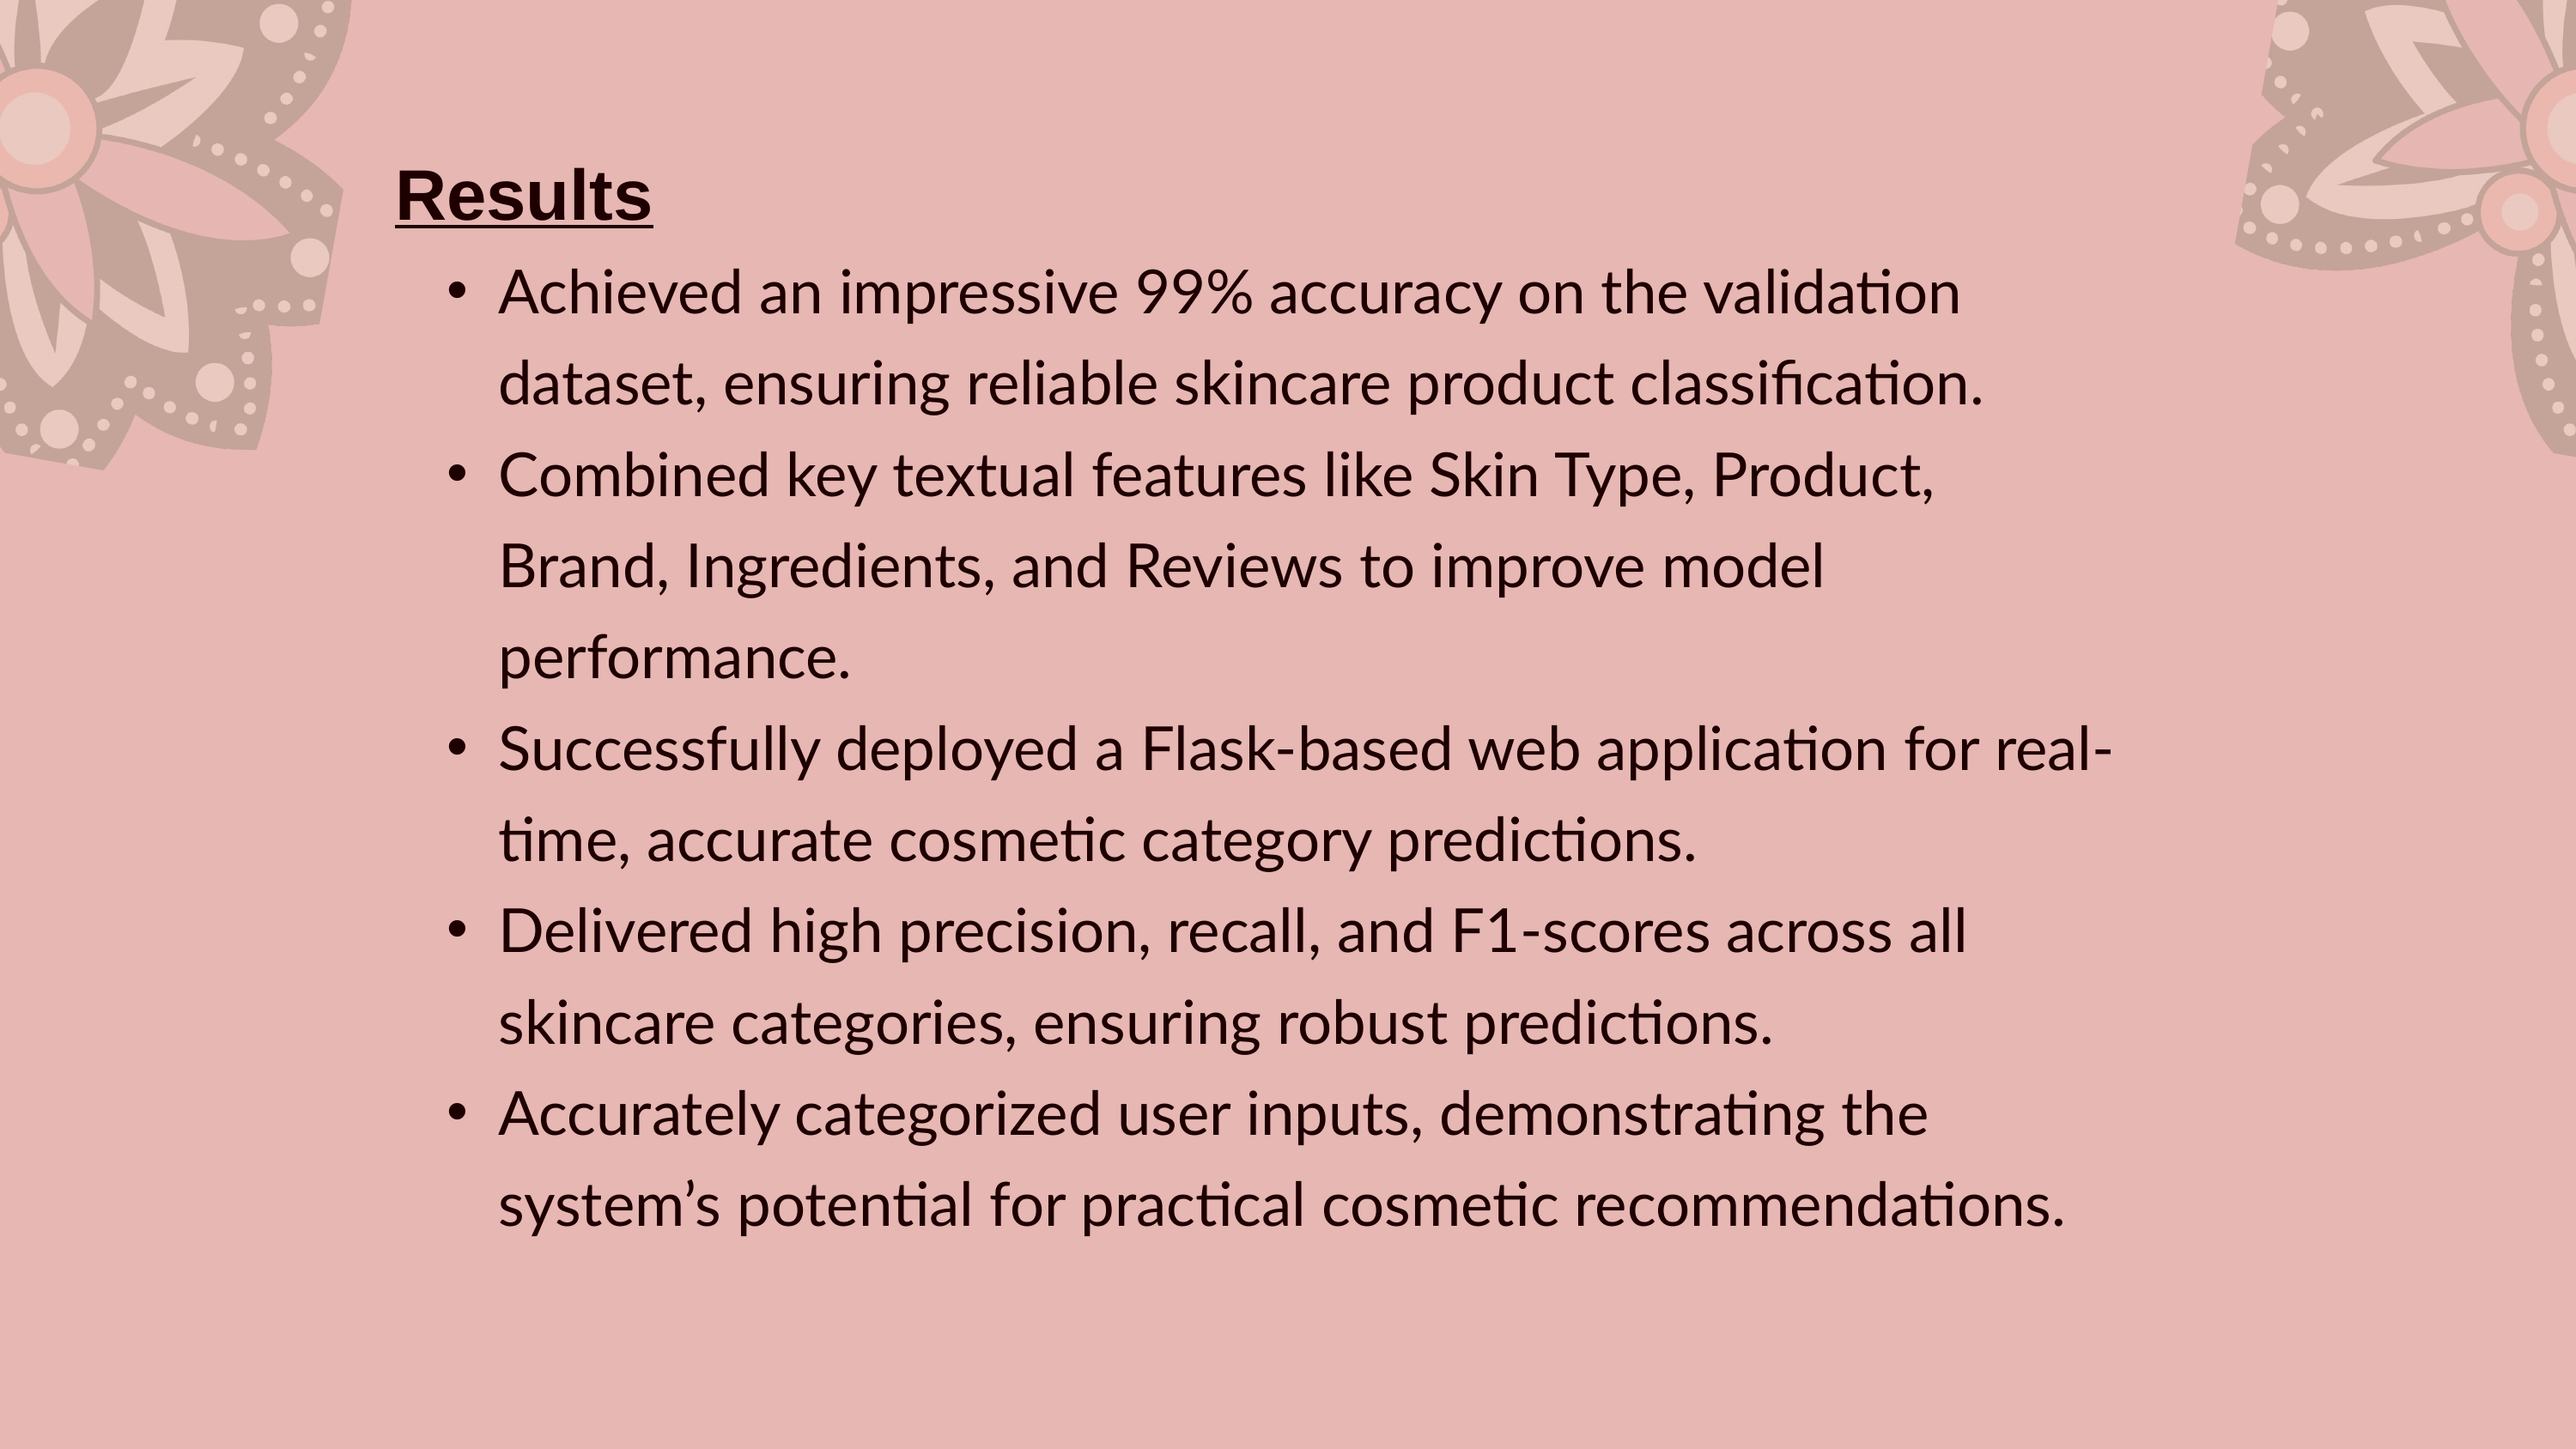

Results
Achieved an impressive 99% accuracy on the validation dataset, ensuring reliable skincare product classification.
Combined key textual features like Skin Type, Product, Brand, Ingredients, and Reviews to improve model performance.
Successfully deployed a Flask-based web application for real-time, accurate cosmetic category predictions.
Delivered high precision, recall, and F1-scores across all skincare categories, ensuring robust predictions.
Accurately categorized user inputs, demonstrating the system’s potential for practical cosmetic recommendations.